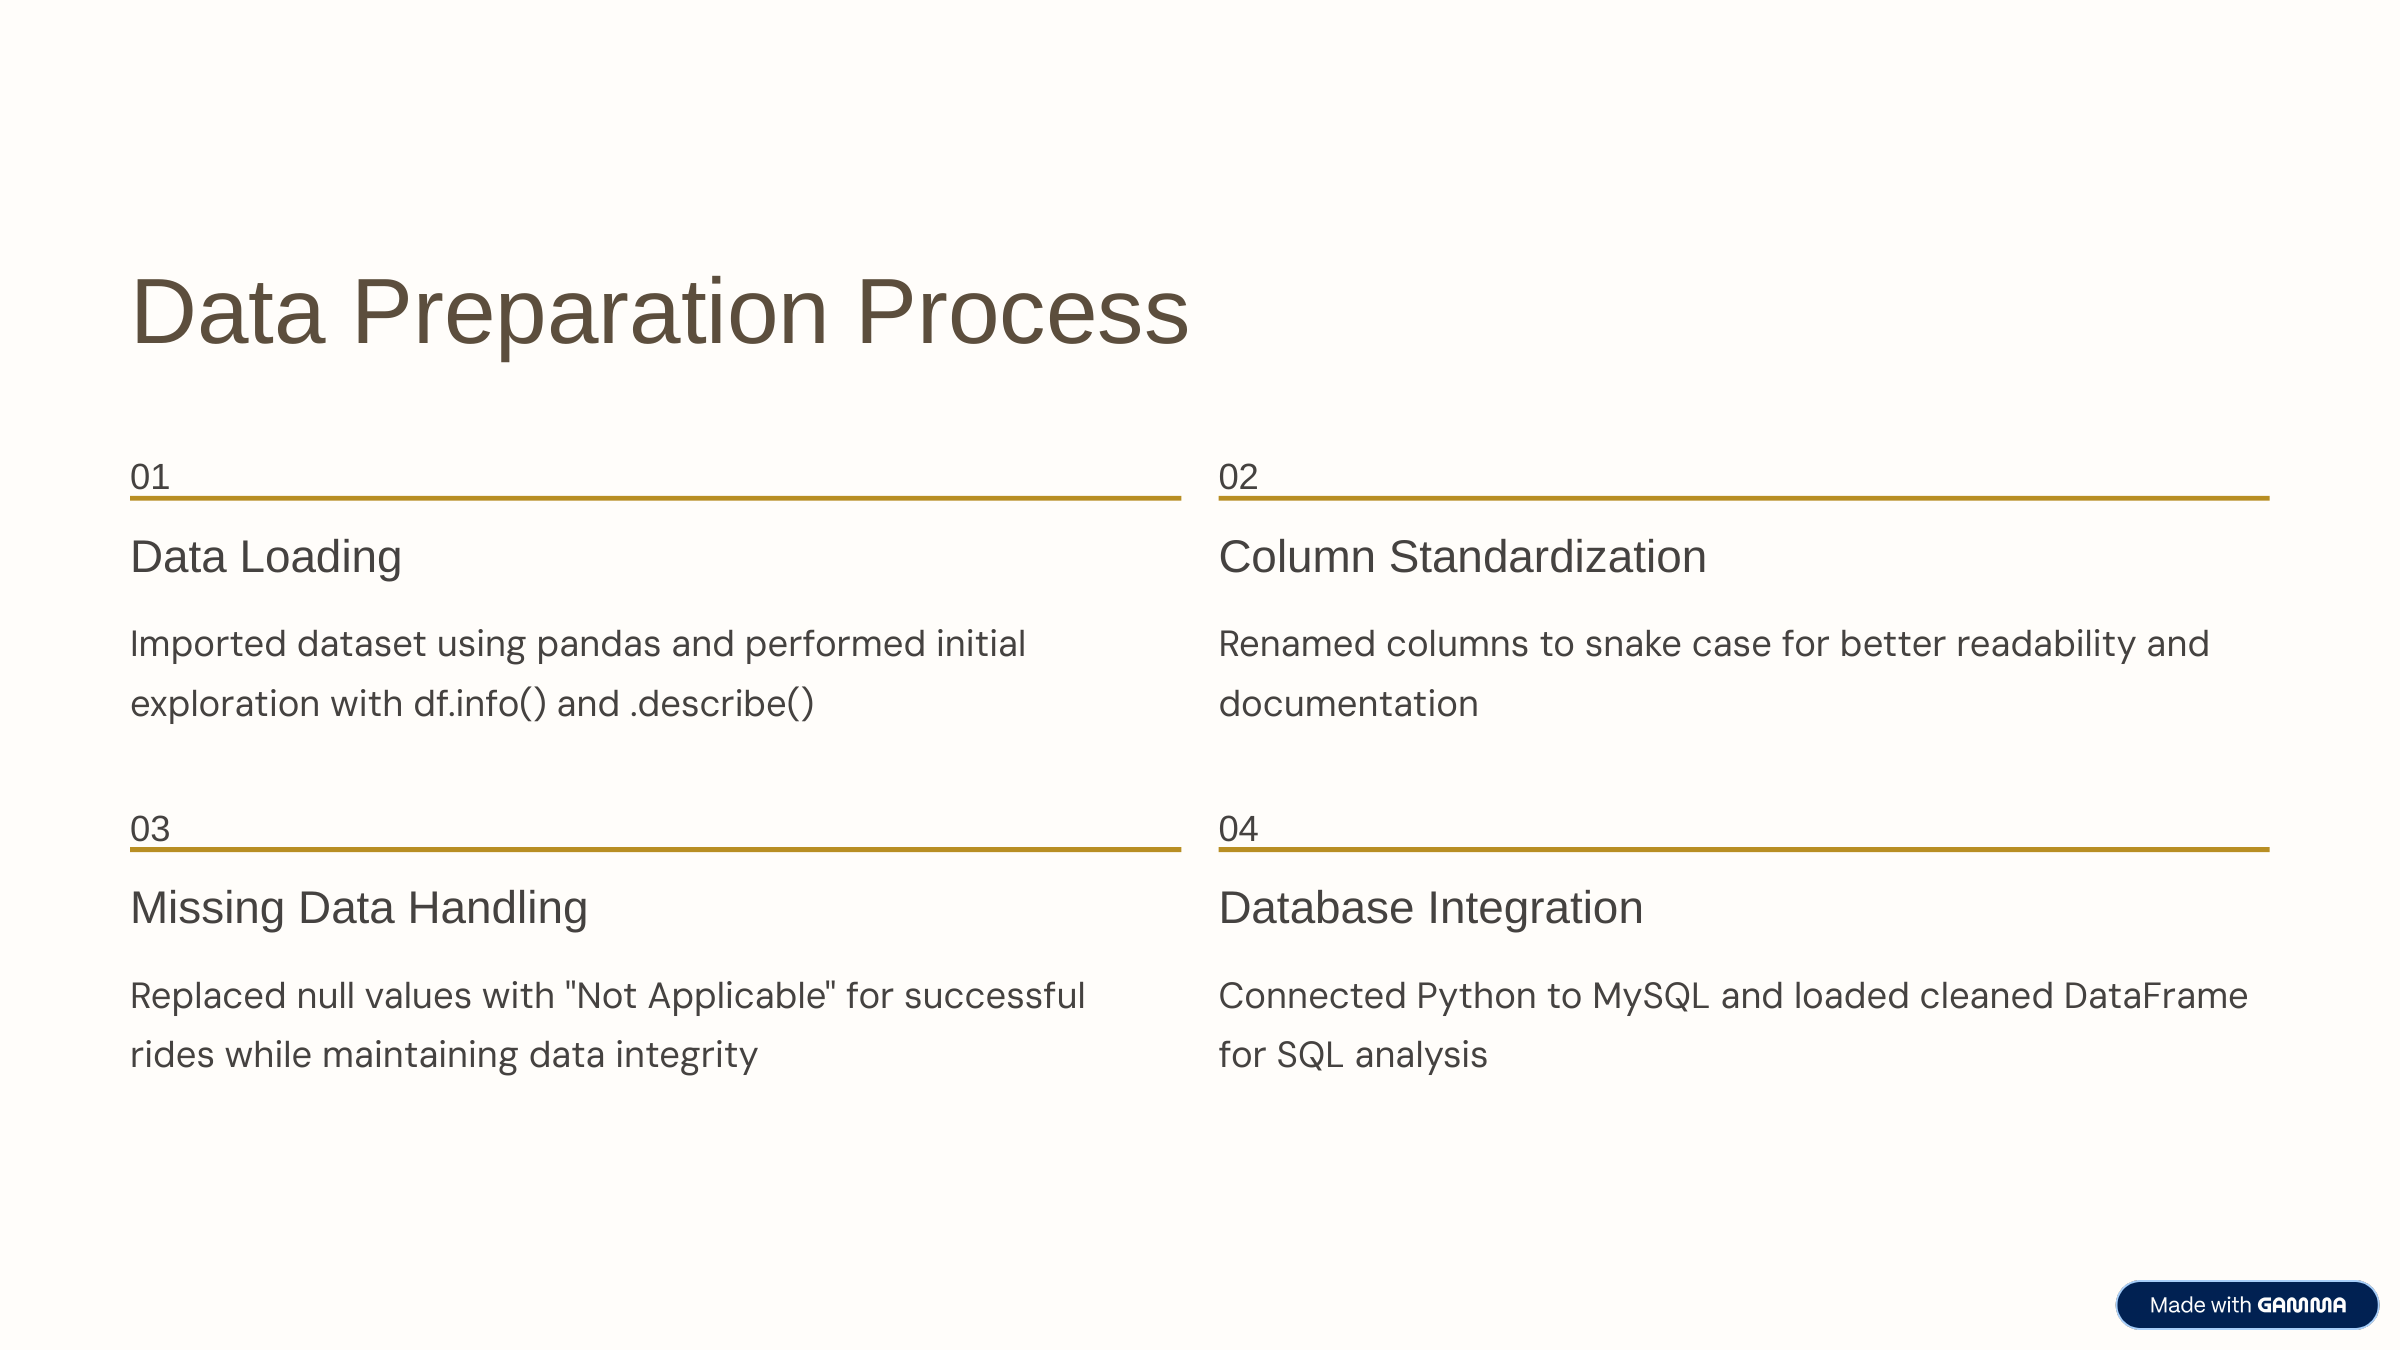

Data Preparation Process
01
02

Data Loading
Column Standardization
Imported dataset using pandas and performed initial exploration with df.info() and .describe()
Renamed columns to snake case for better readability and documentation
03
04

Missing Data Handling
Database Integration
Replaced null values with "Not Applicable" for successful rides while maintaining data integrity
Connected Python to MySQL and loaded cleaned DataFrame for SQL analysis